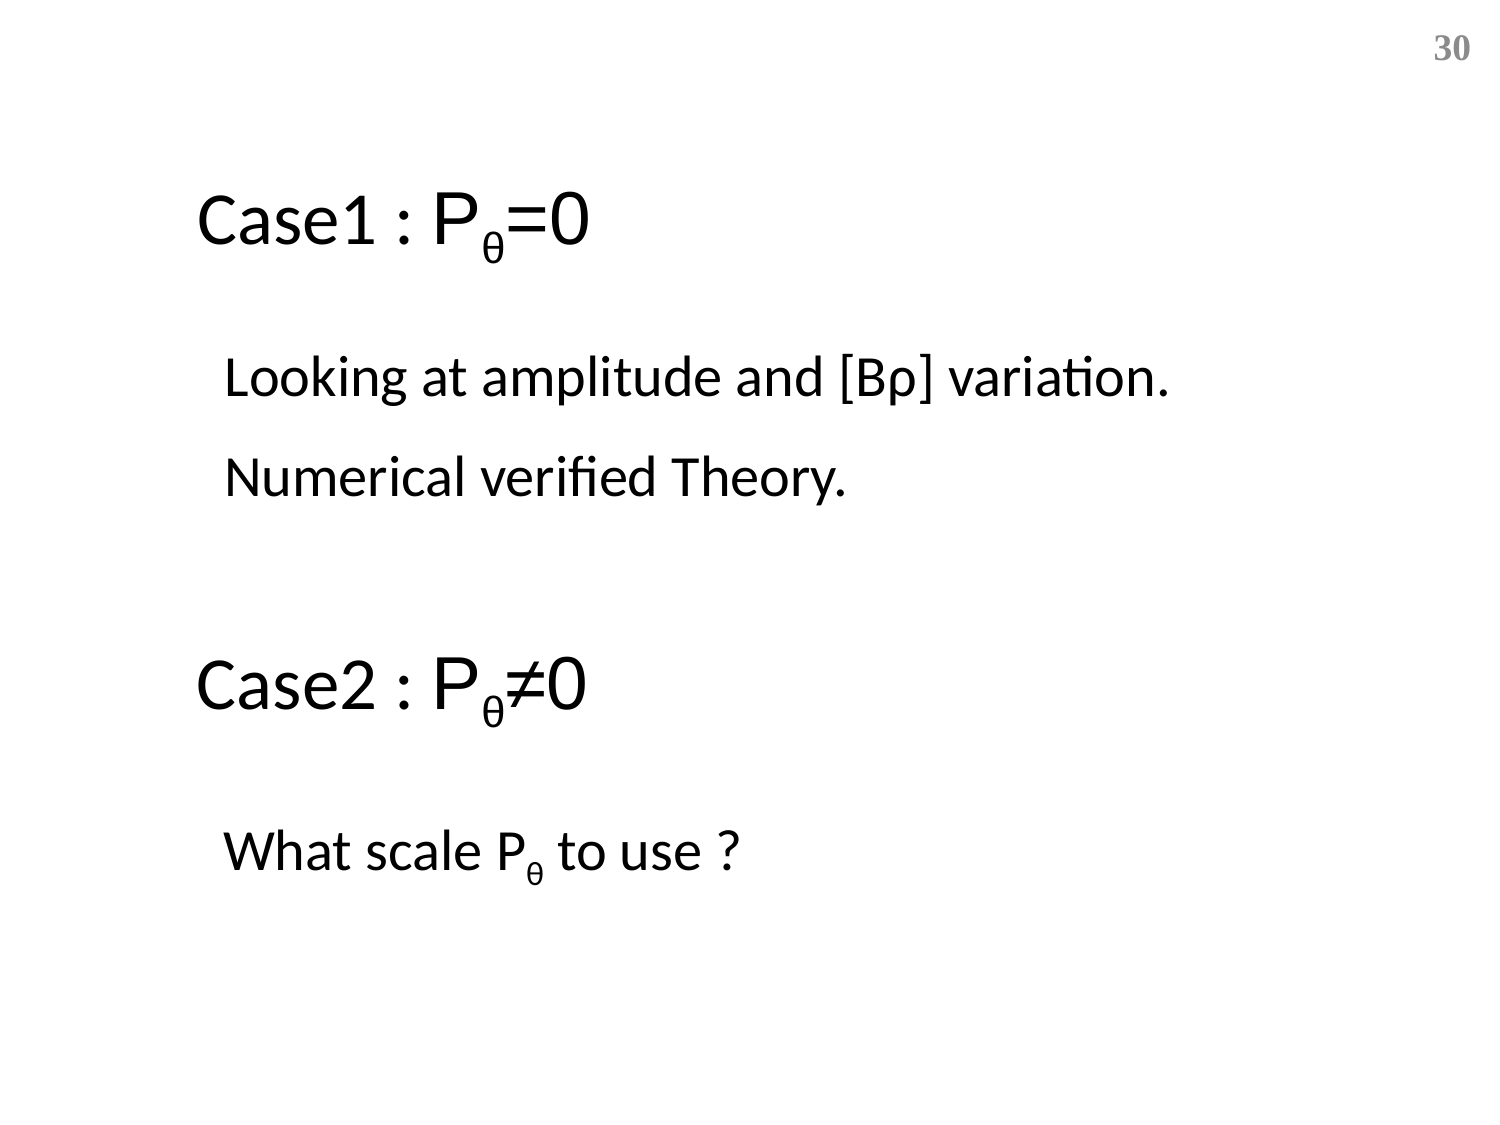

30
Case1 : Pθ=0
Looking at amplitude and [Bρ] variation.
Numerical verified Theory.
Case2 : Pθ≠0
What scale Pθ to use ?